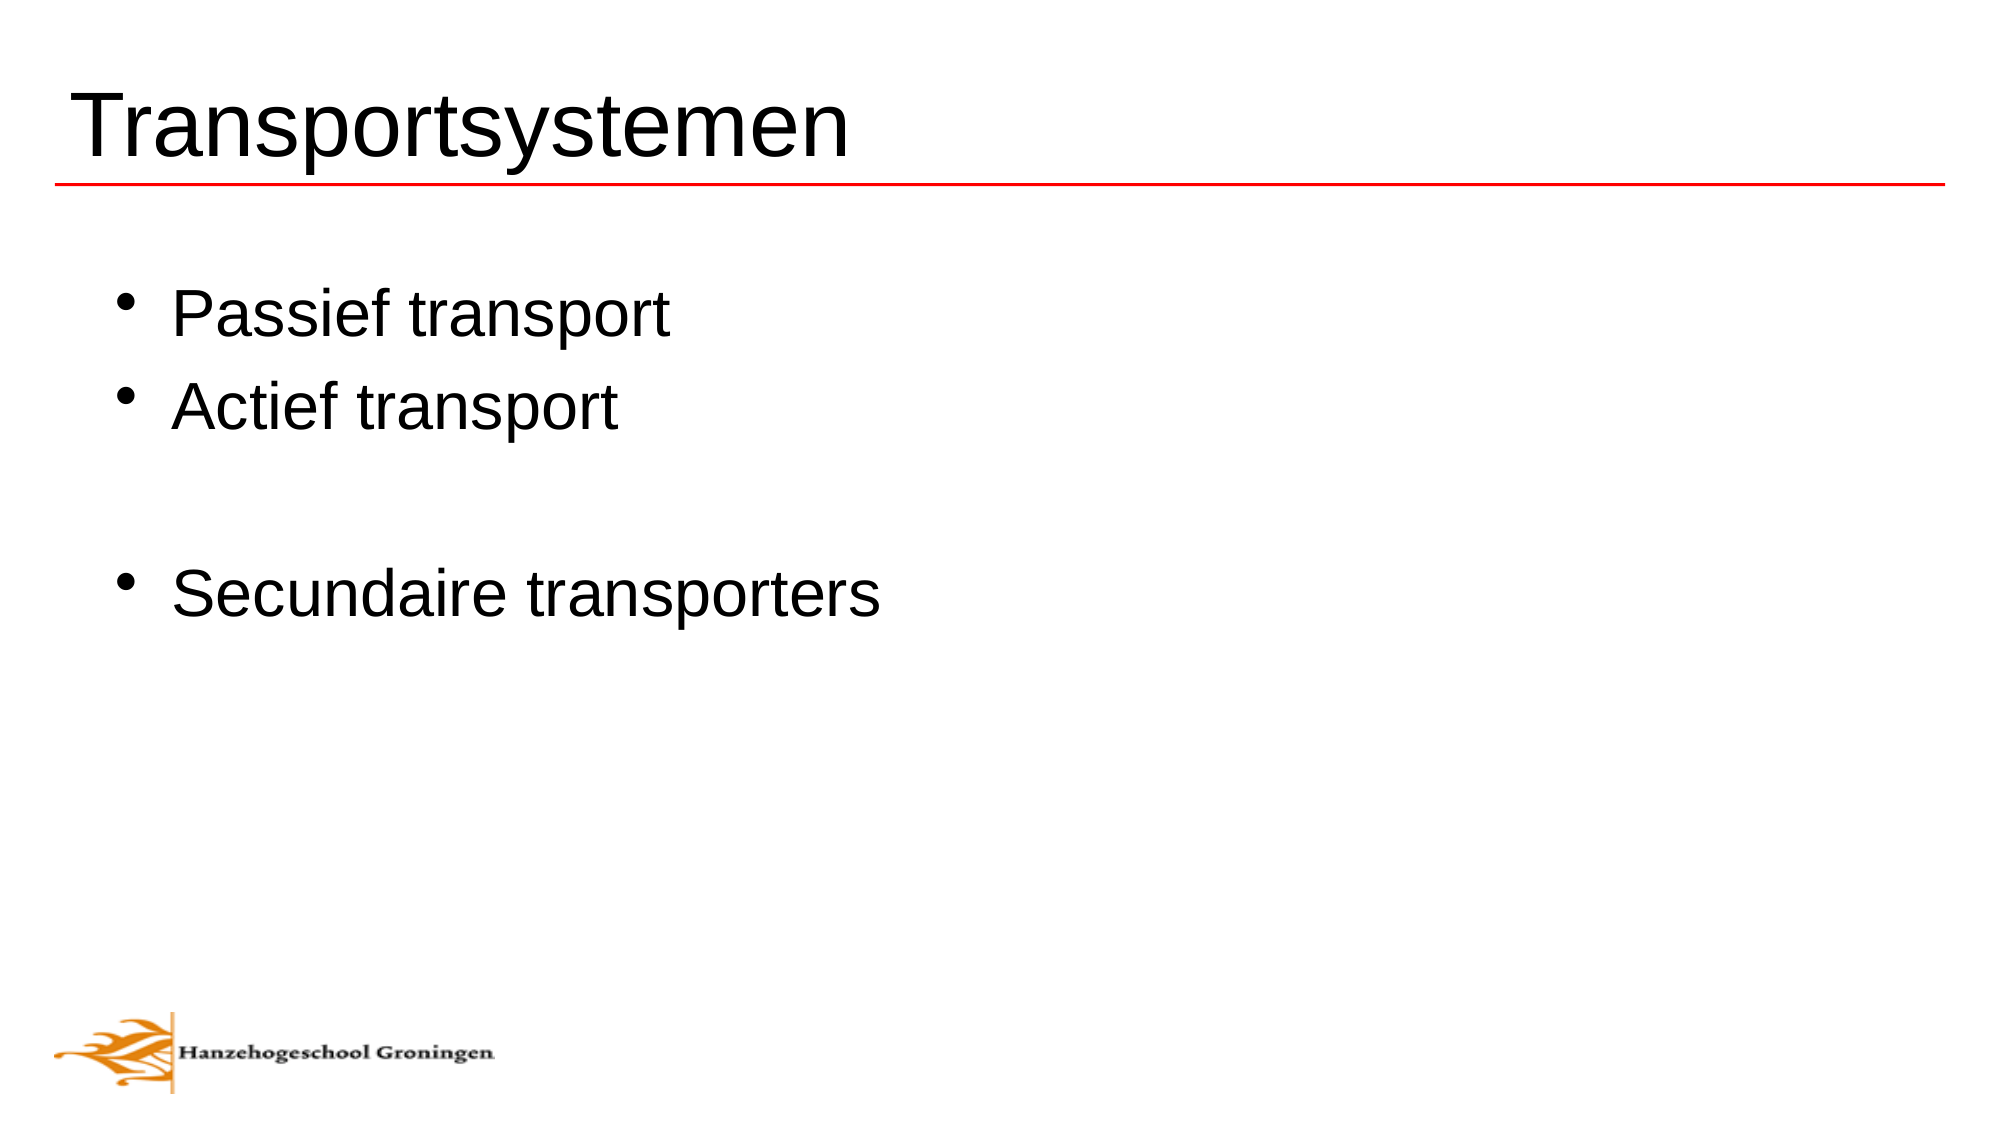

# Transportsystemen
Passief transport
Actief transport

Secundaire transporters